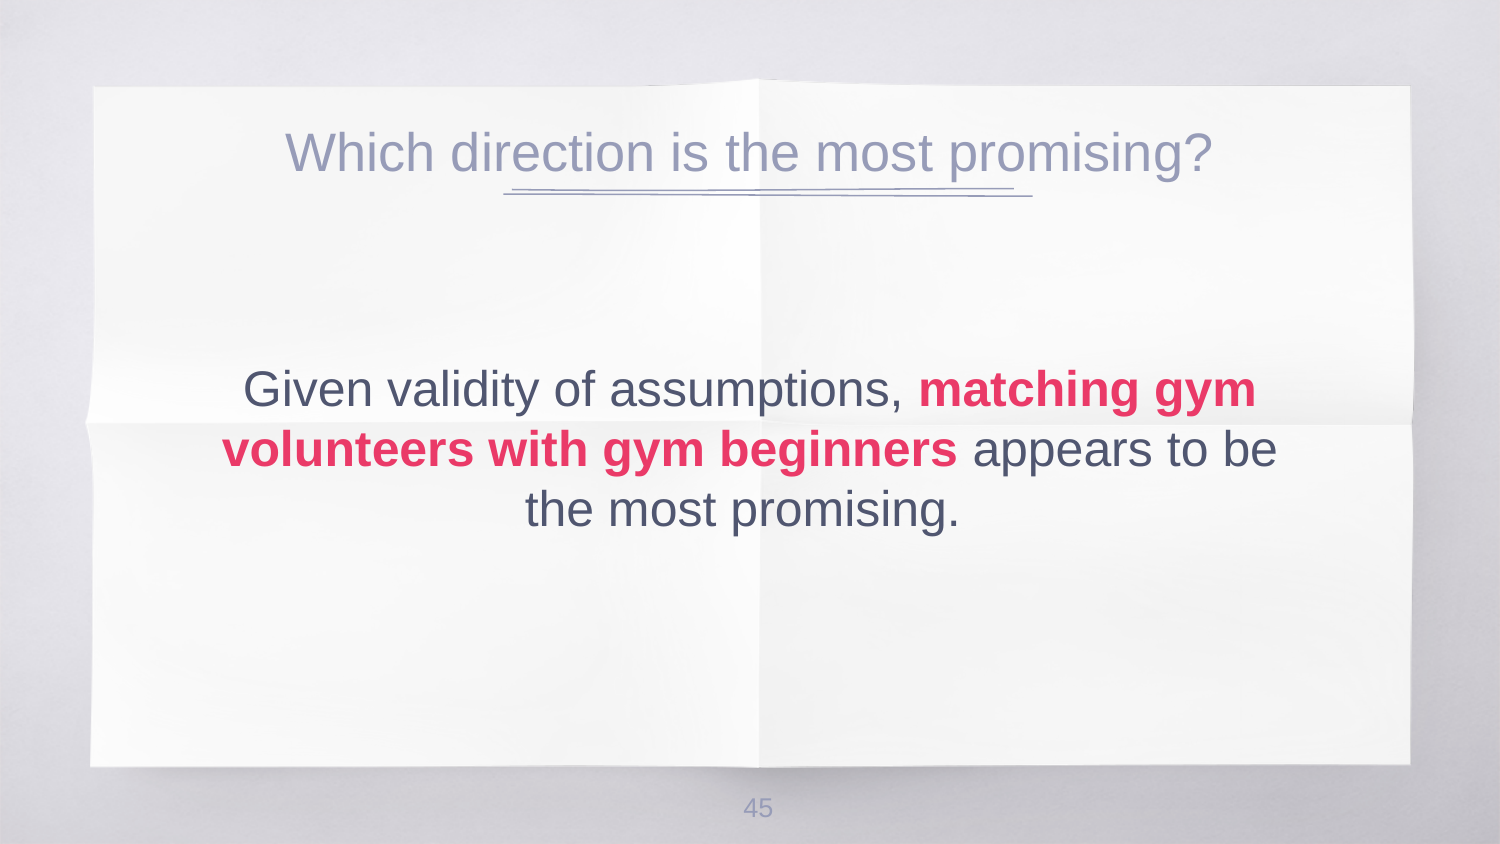

# Which direction is the most promising?

Given validity of assumptions, matching gym volunteers with gym beginners appears to be the most promising.
45